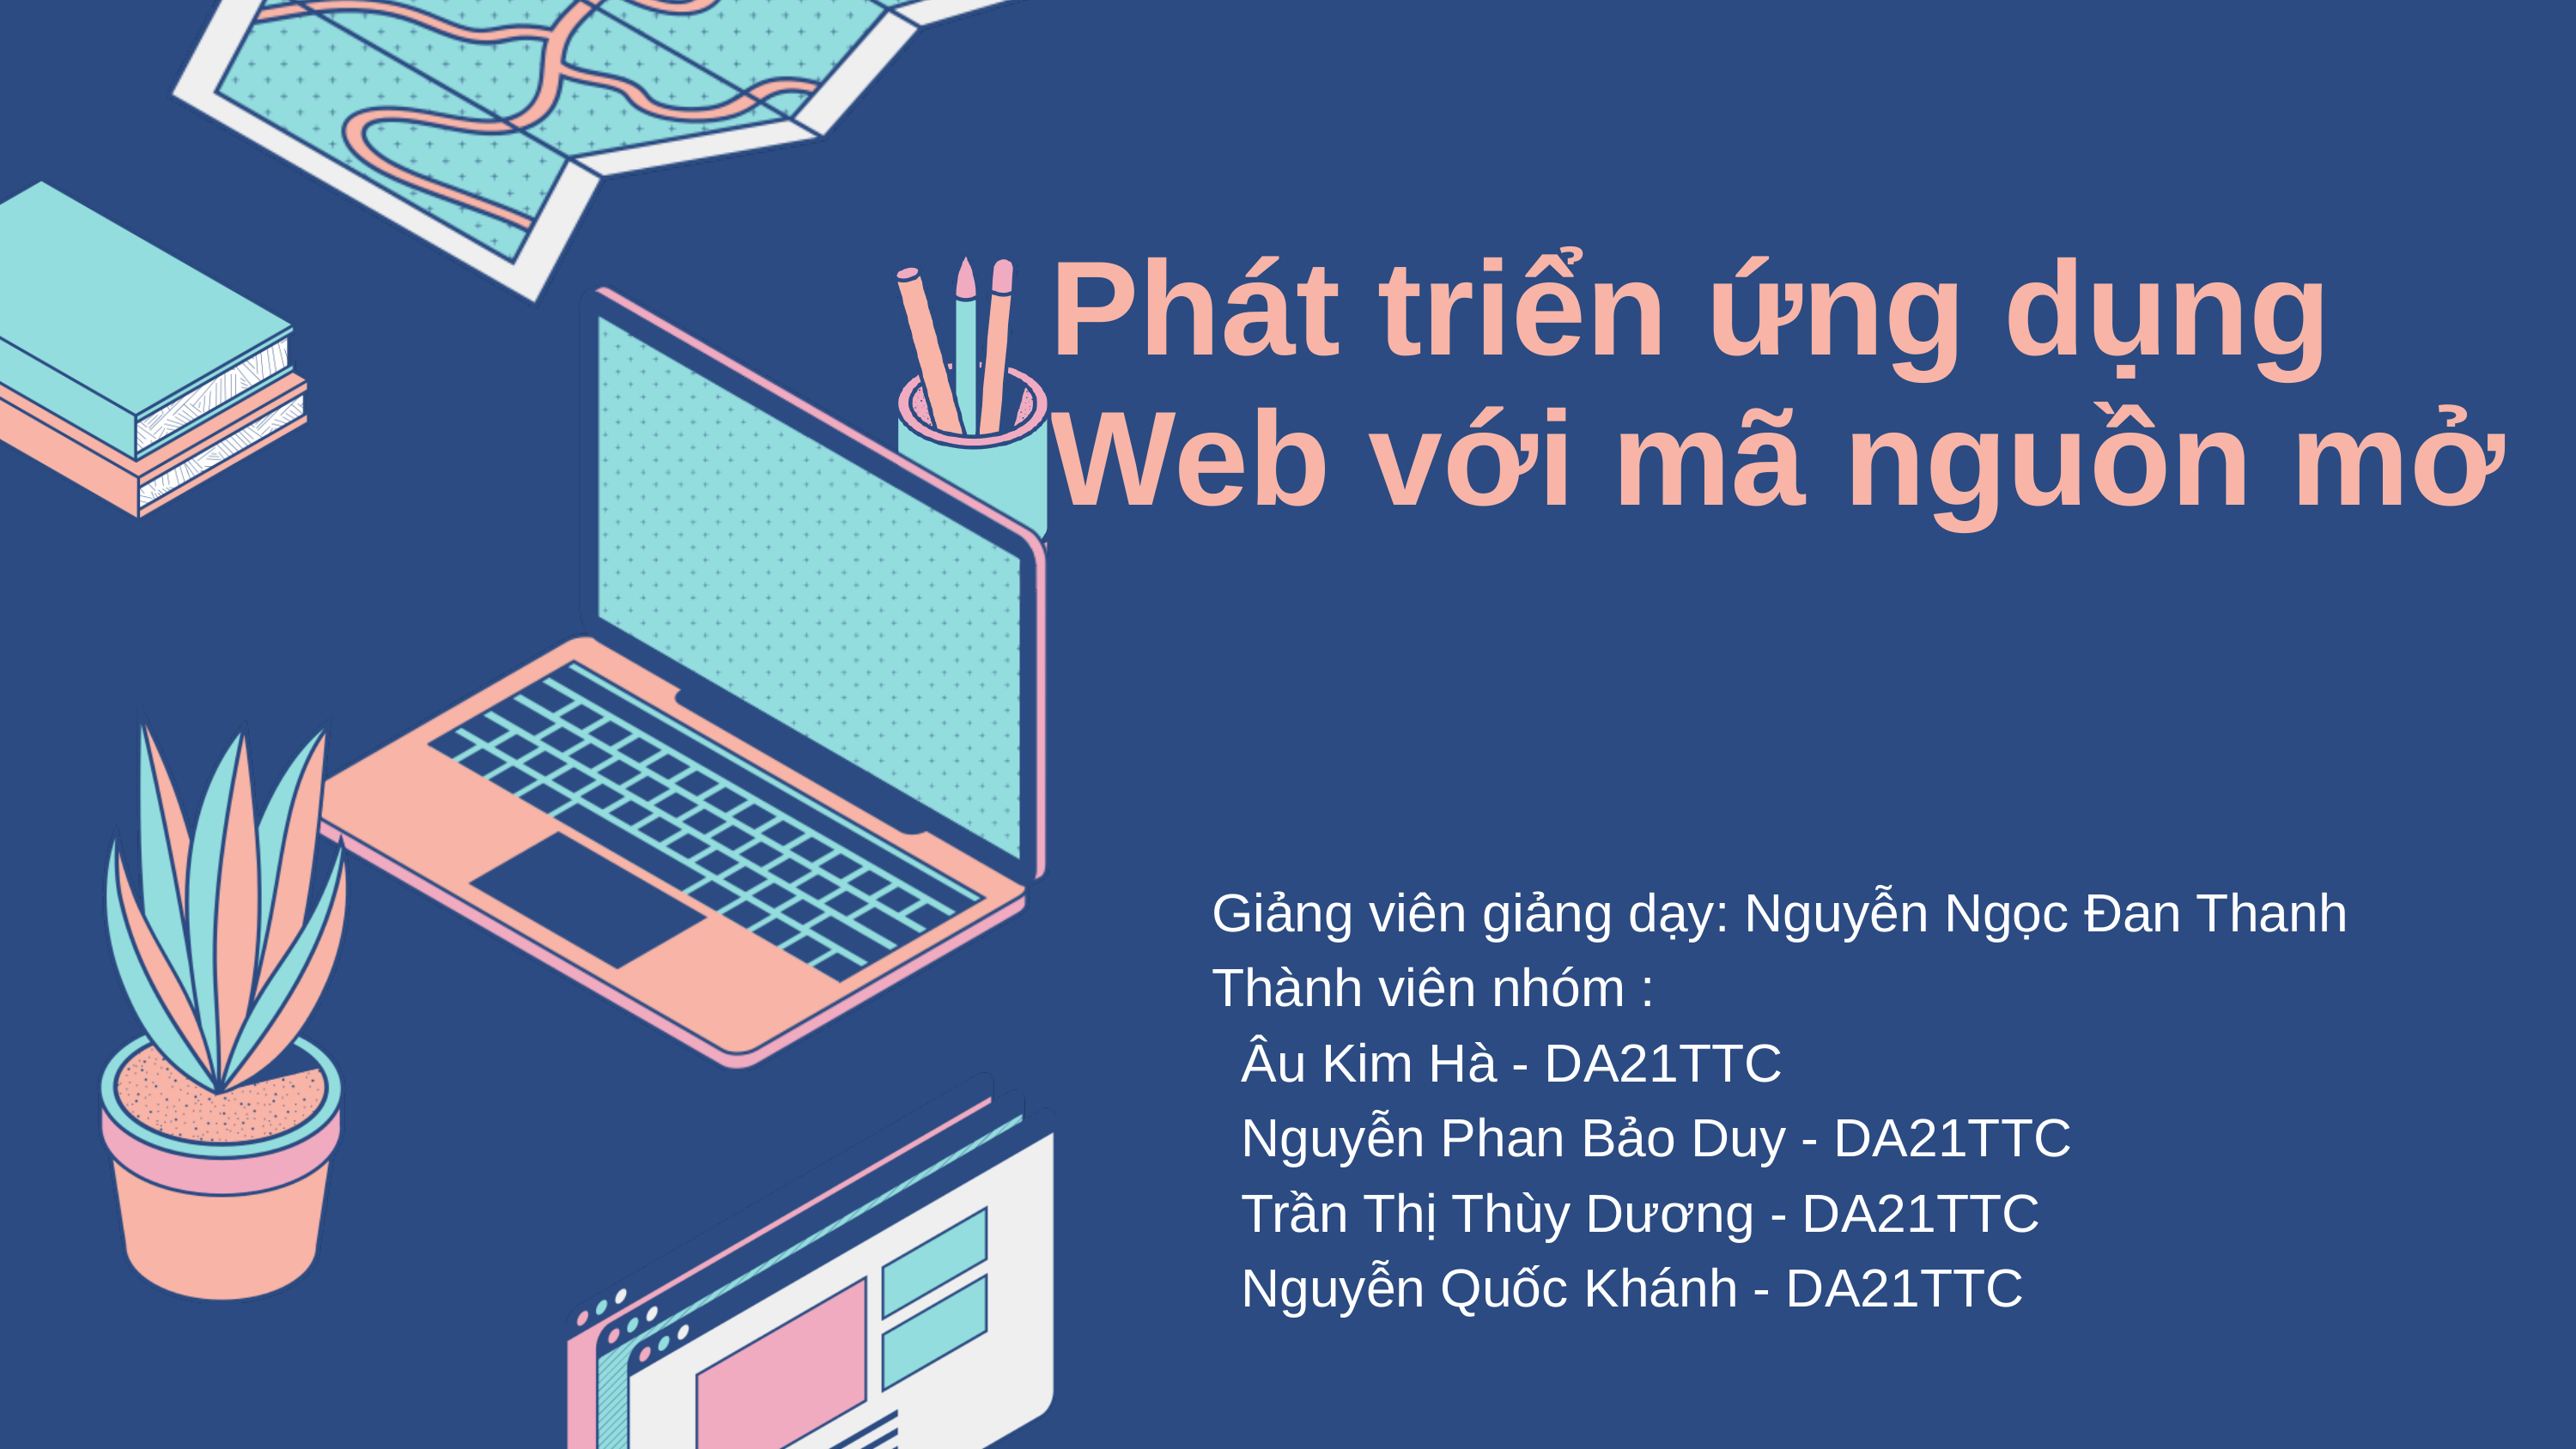

Phát triển ứng dụng Web với mã nguồn mở

Giảng viên giảng dạy: Nguyễn Ngọc Đan Thanh
Thành viên nhóm :
  Âu Kim Hà - DA21TTC
  Nguyễn Phan Bảo Duy - DA21TTC
  Trần Thị Thùy Dương - DA21TTC
  Nguyễn Quốc Khánh - DA21TTC